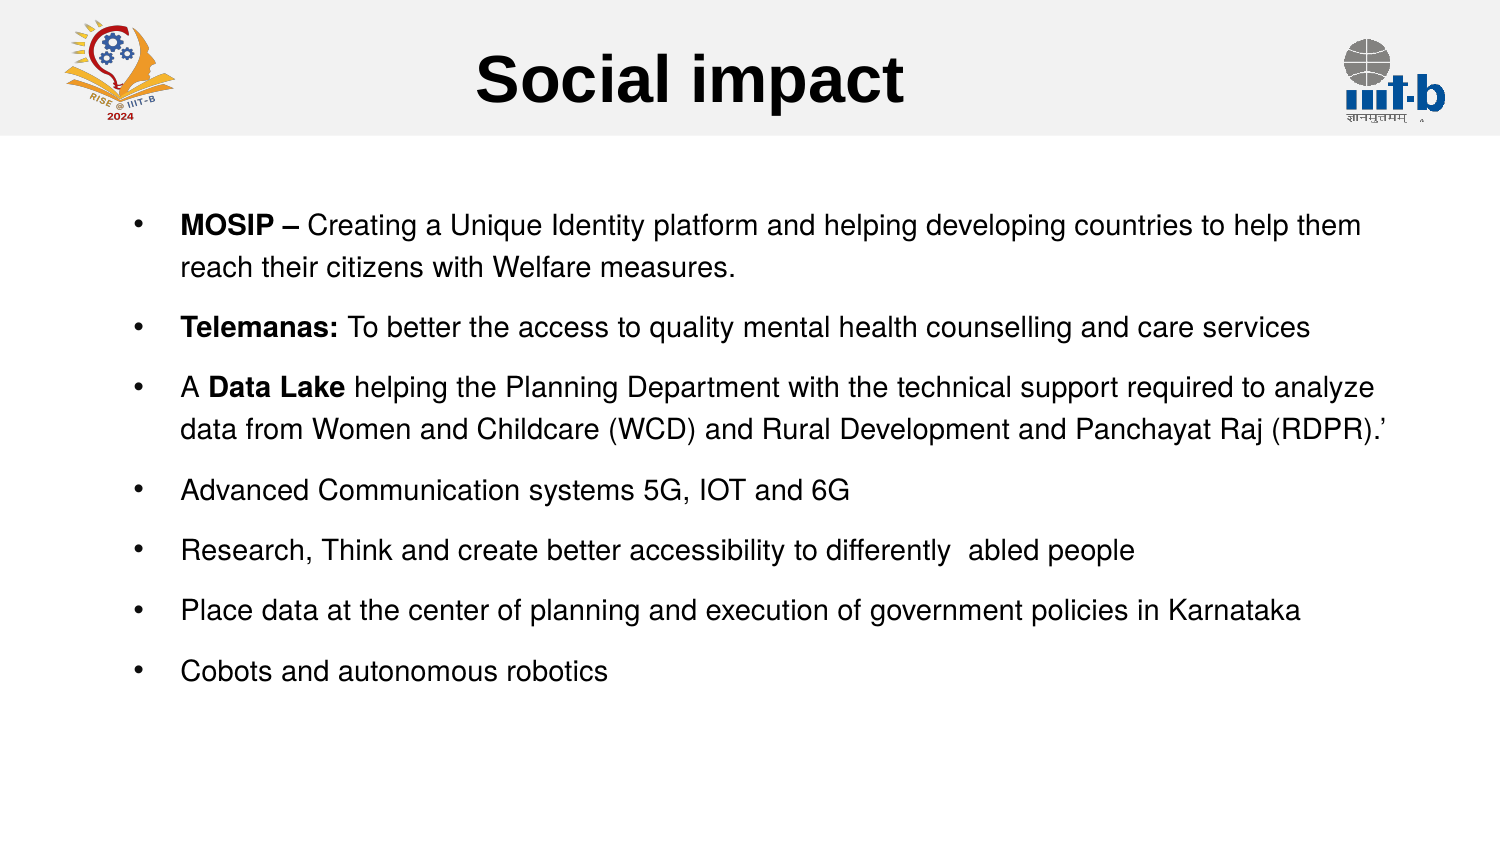

Social impact
MOSIP – Creating a Unique Identity platform and helping developing countries to help them reach their citizens with Welfare measures.
Telemanas: To better the access to quality mental health counselling and care services
A Data Lake helping the Planning Department with the technical support required to analyze data from Women and Childcare (WCD) and Rural Development and Panchayat Raj (RDPR).’
Advanced Communication systems 5G, IOT and 6G
Research, Think and create better accessibility to differently  abled people
Place data at the center of planning and execution of government policies in Karnataka
Cobots and autonomous robotics